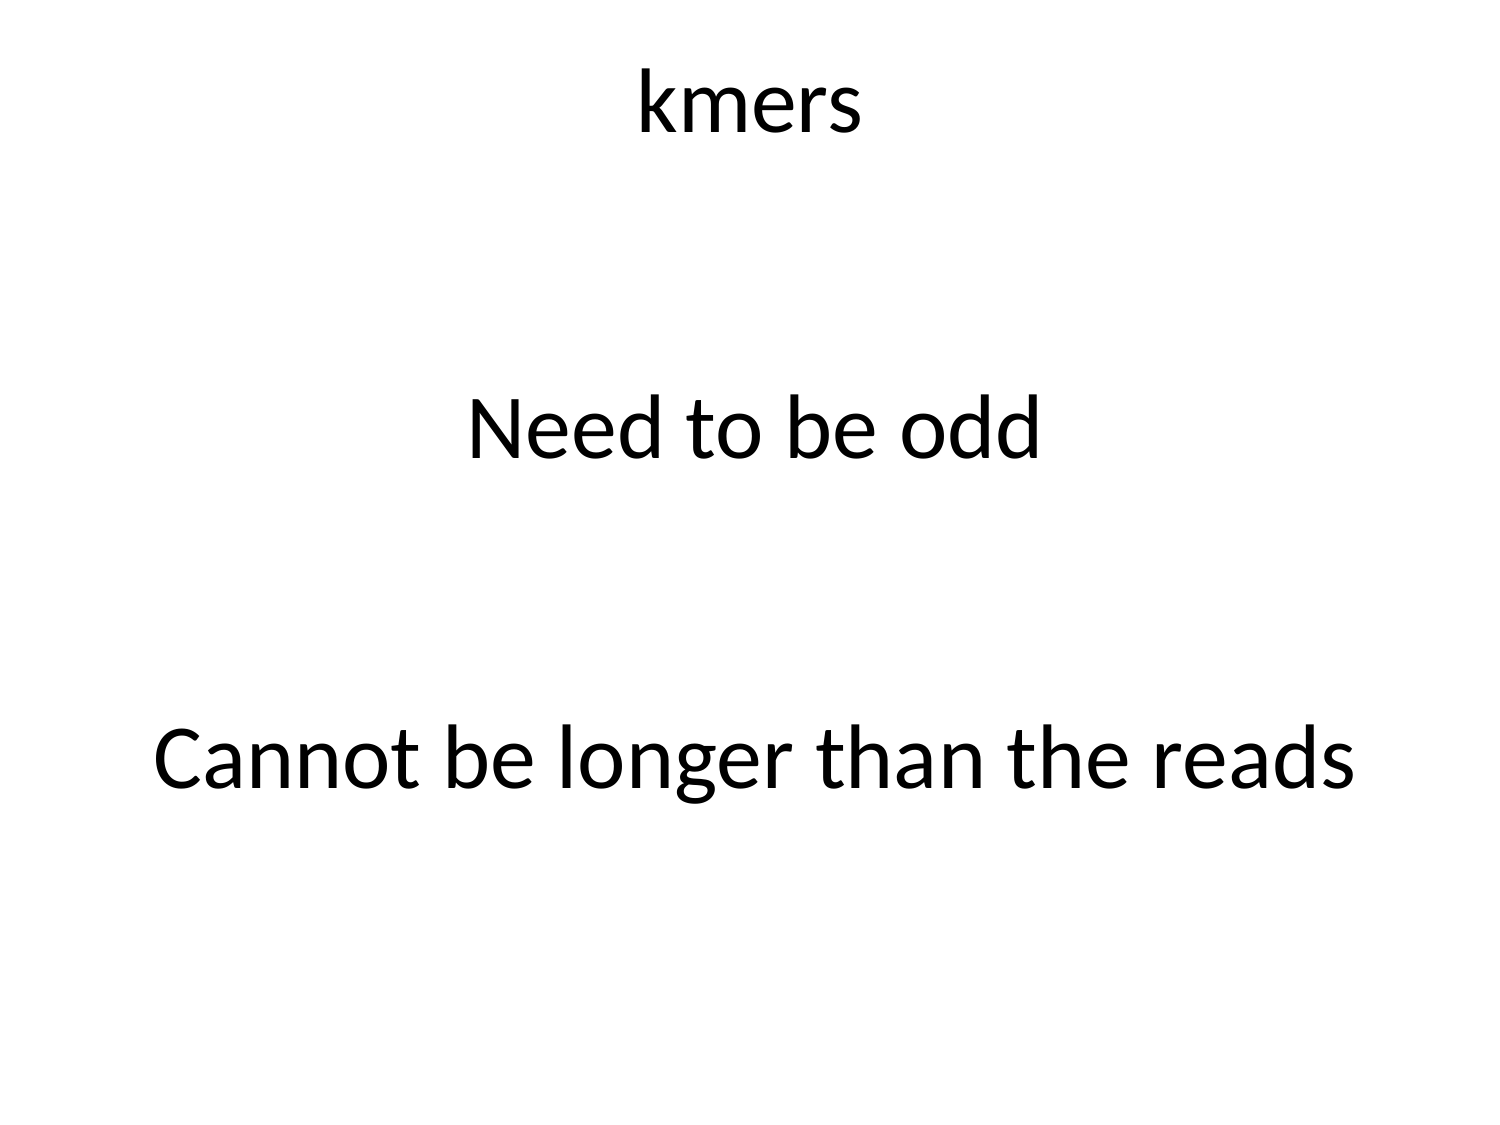

# kmers
Need to be odd

Cannot be longer than the reads